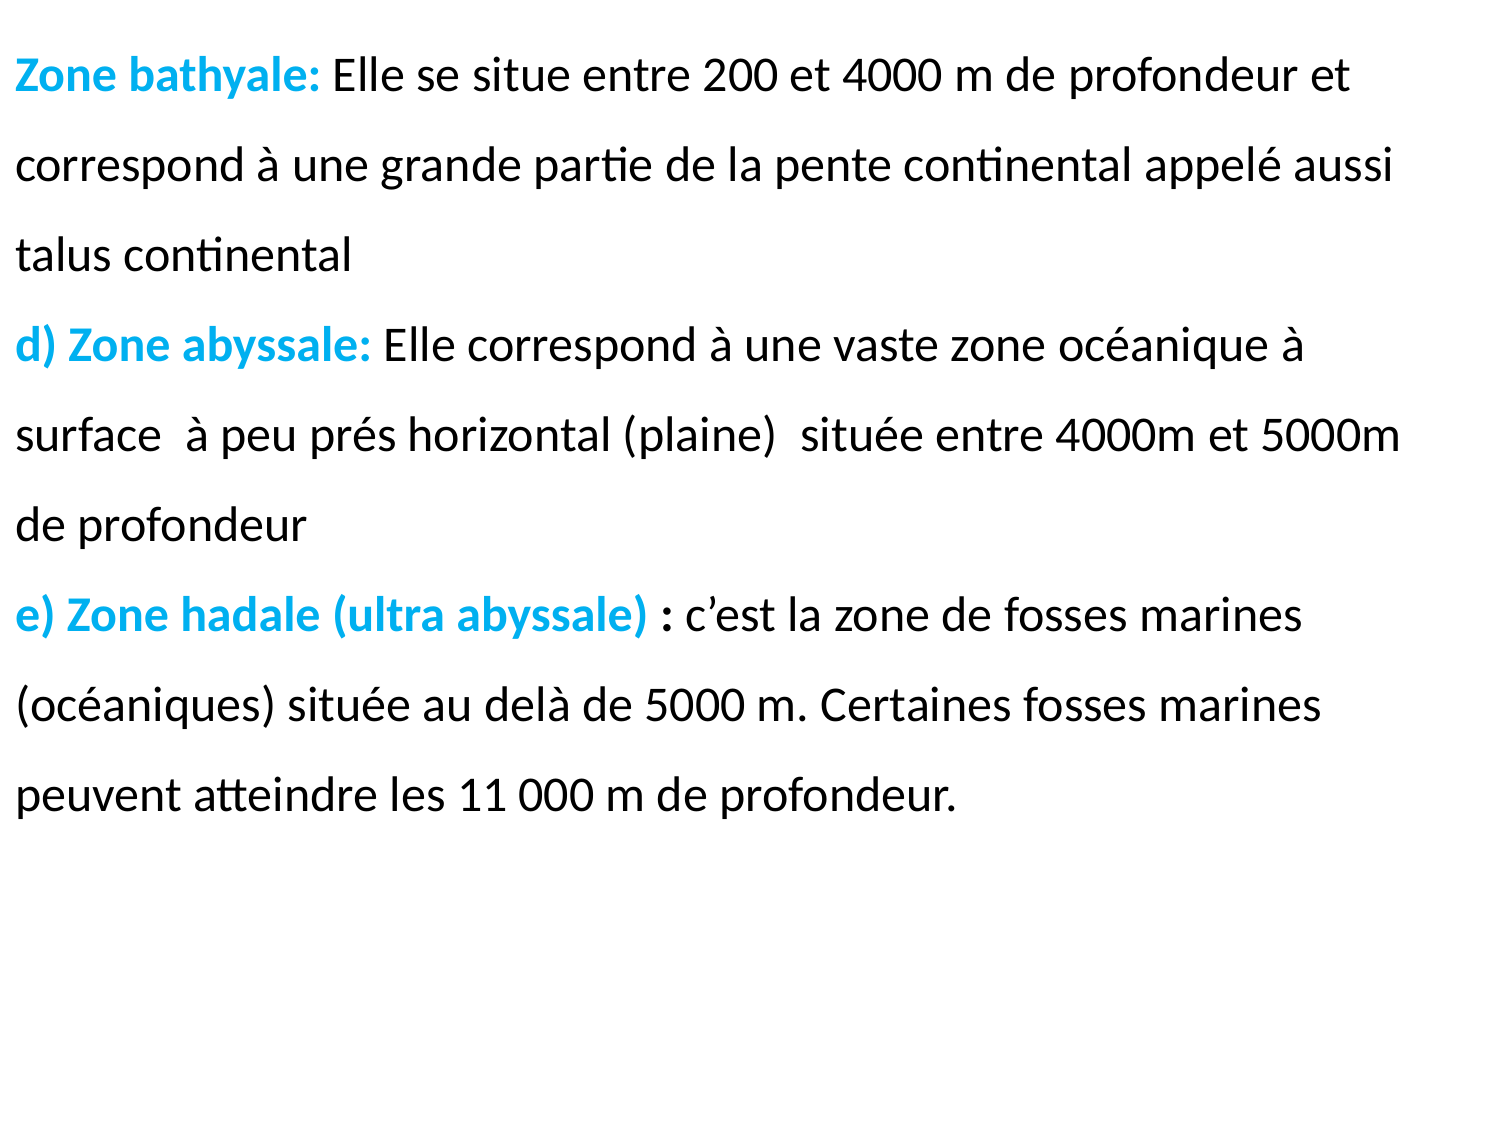

Zone bathyale: Elle se situe entre 200 et 4000 m de profondeur et correspond à une grande partie de la pente continental appelé aussi talus continental
d) Zone abyssale: Elle correspond à une vaste zone océanique à surface  à peu prés horizontal (plaine)  située entre 4000m et 5000m de profondeur
e) Zone hadale (ultra abyssale) : c’est la zone de fosses marines (océaniques) située au delà de 5000 m. Certaines fosses marines peuvent atteindre les 11 000 m de profondeur.